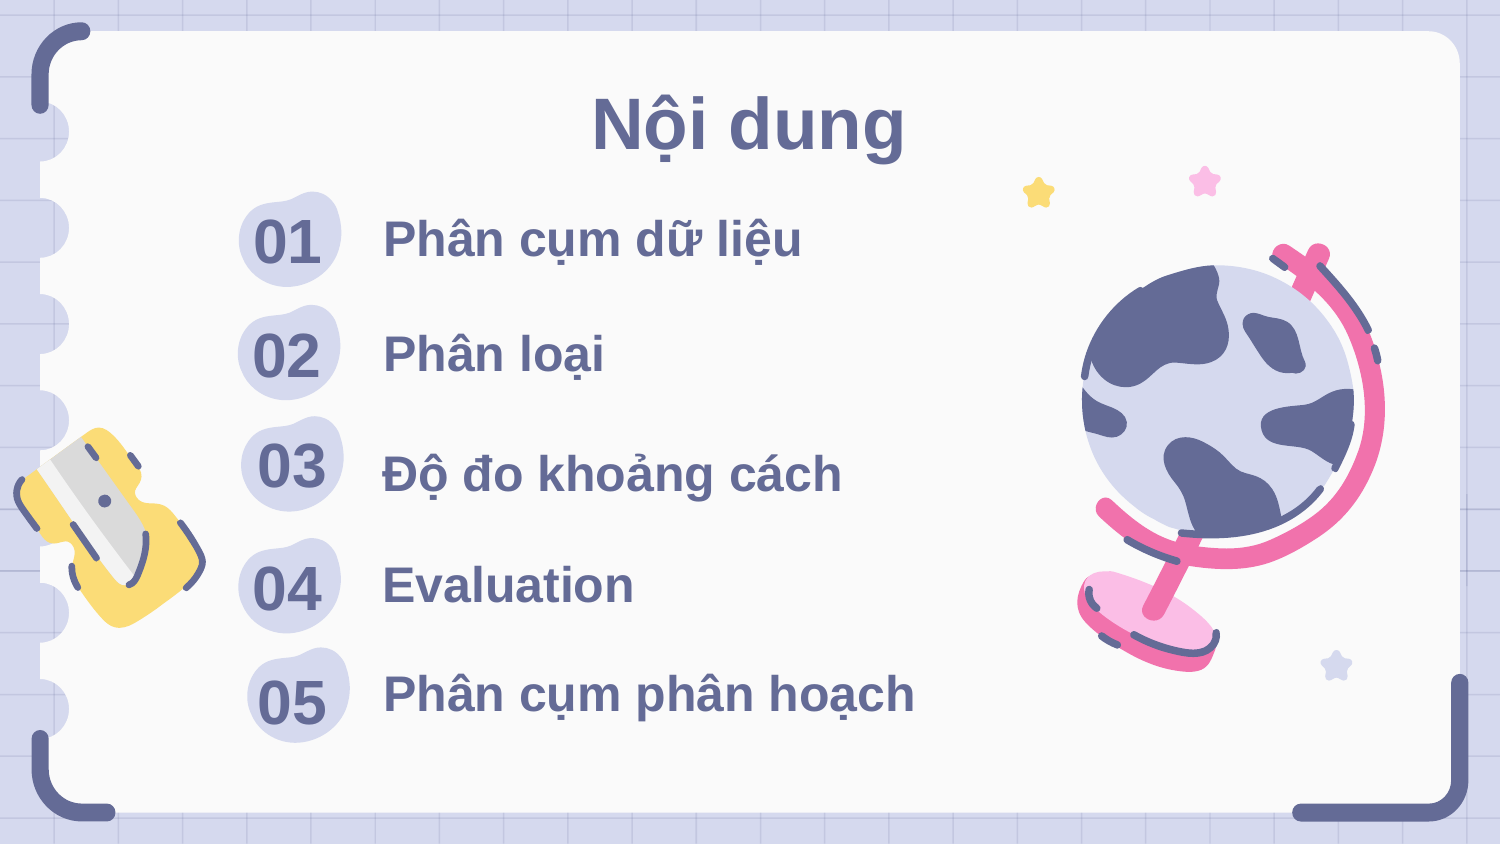

# Nội dung

Phân cụm dữ liệu

01

Phân loại

02

Độ đo khoảng cách
03

Evaluation

04
Phân cụm phân hoạch

05